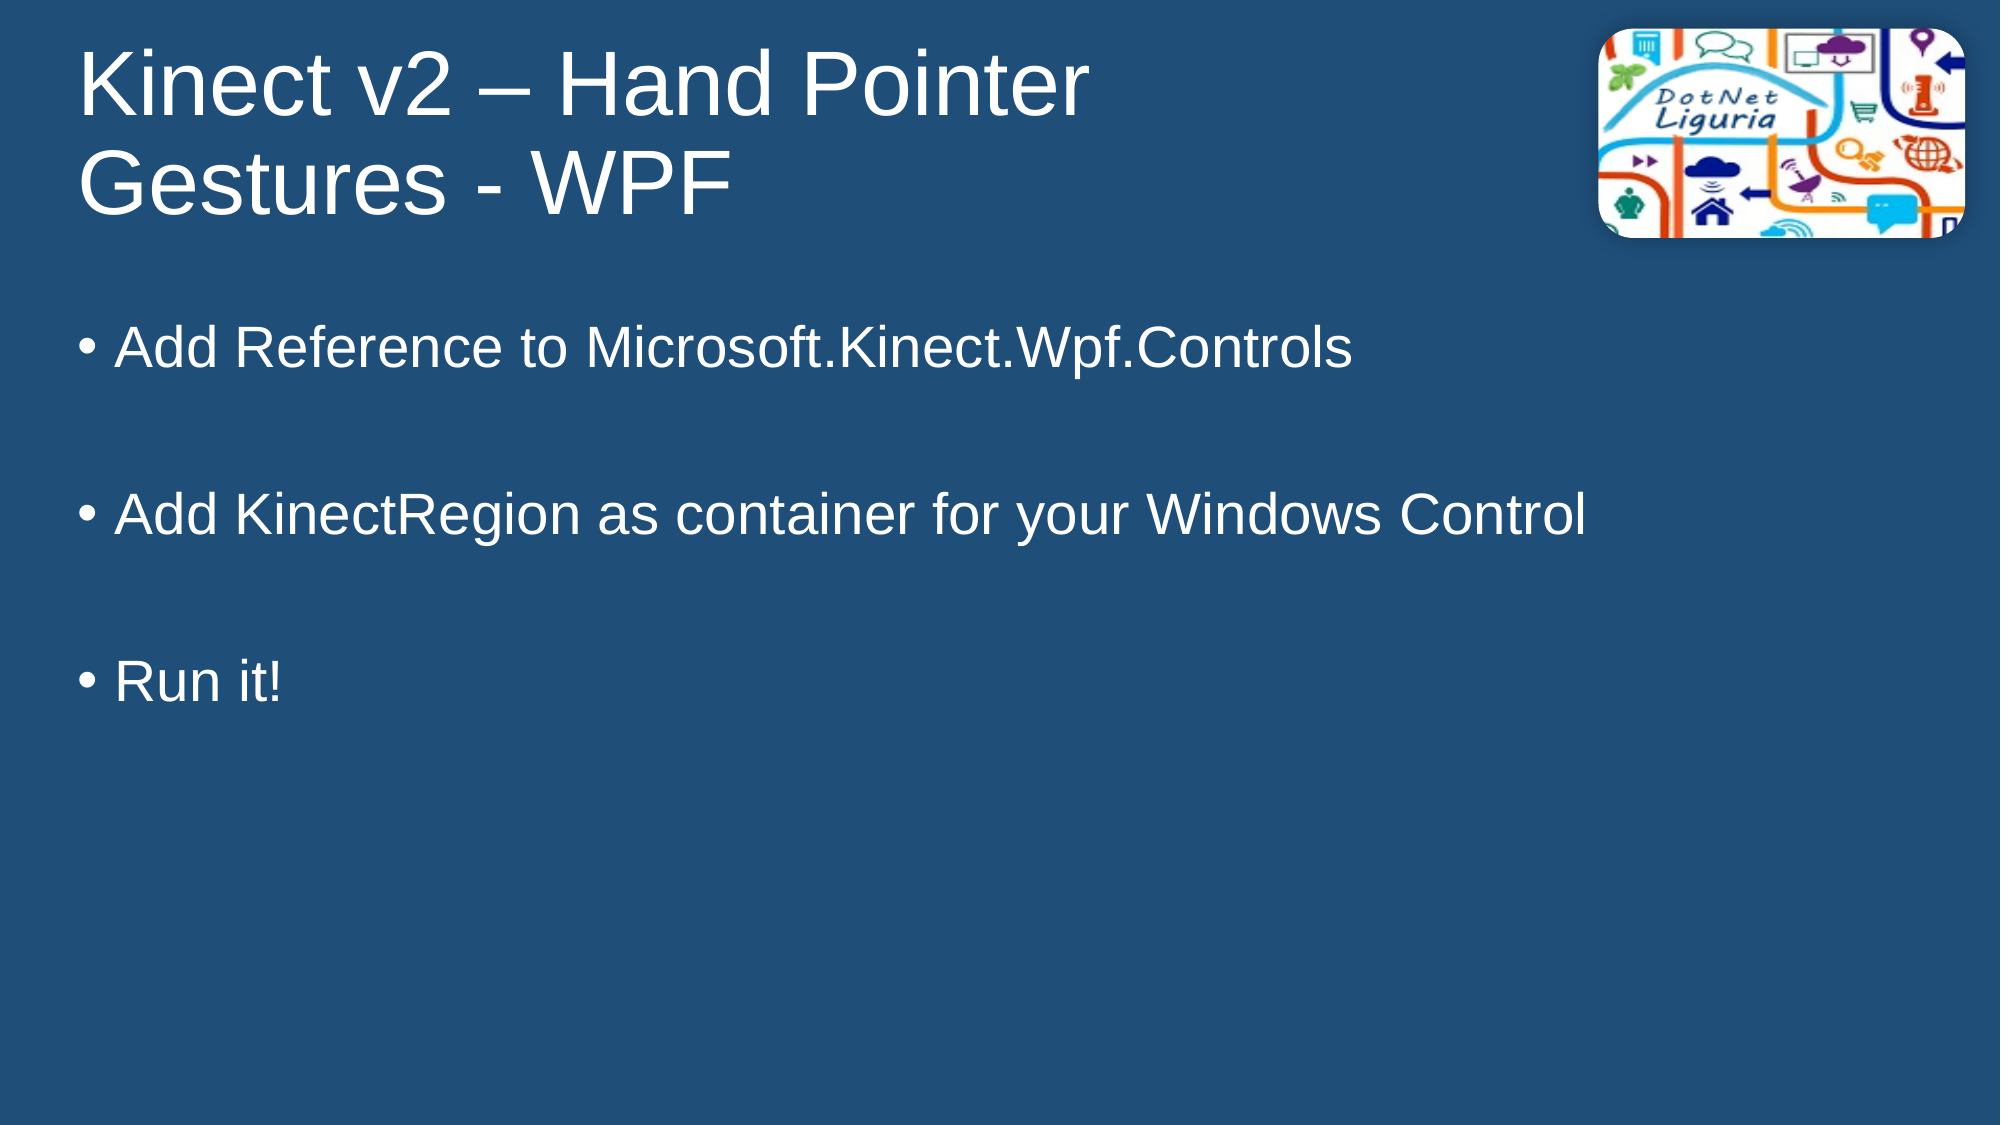

Kinect v2 – Hand Pointer Gestures - WPF
Add Reference to Microsoft.Kinect.Wpf.Controls

Add KinectRegion as container for your Windows Control

Run it!